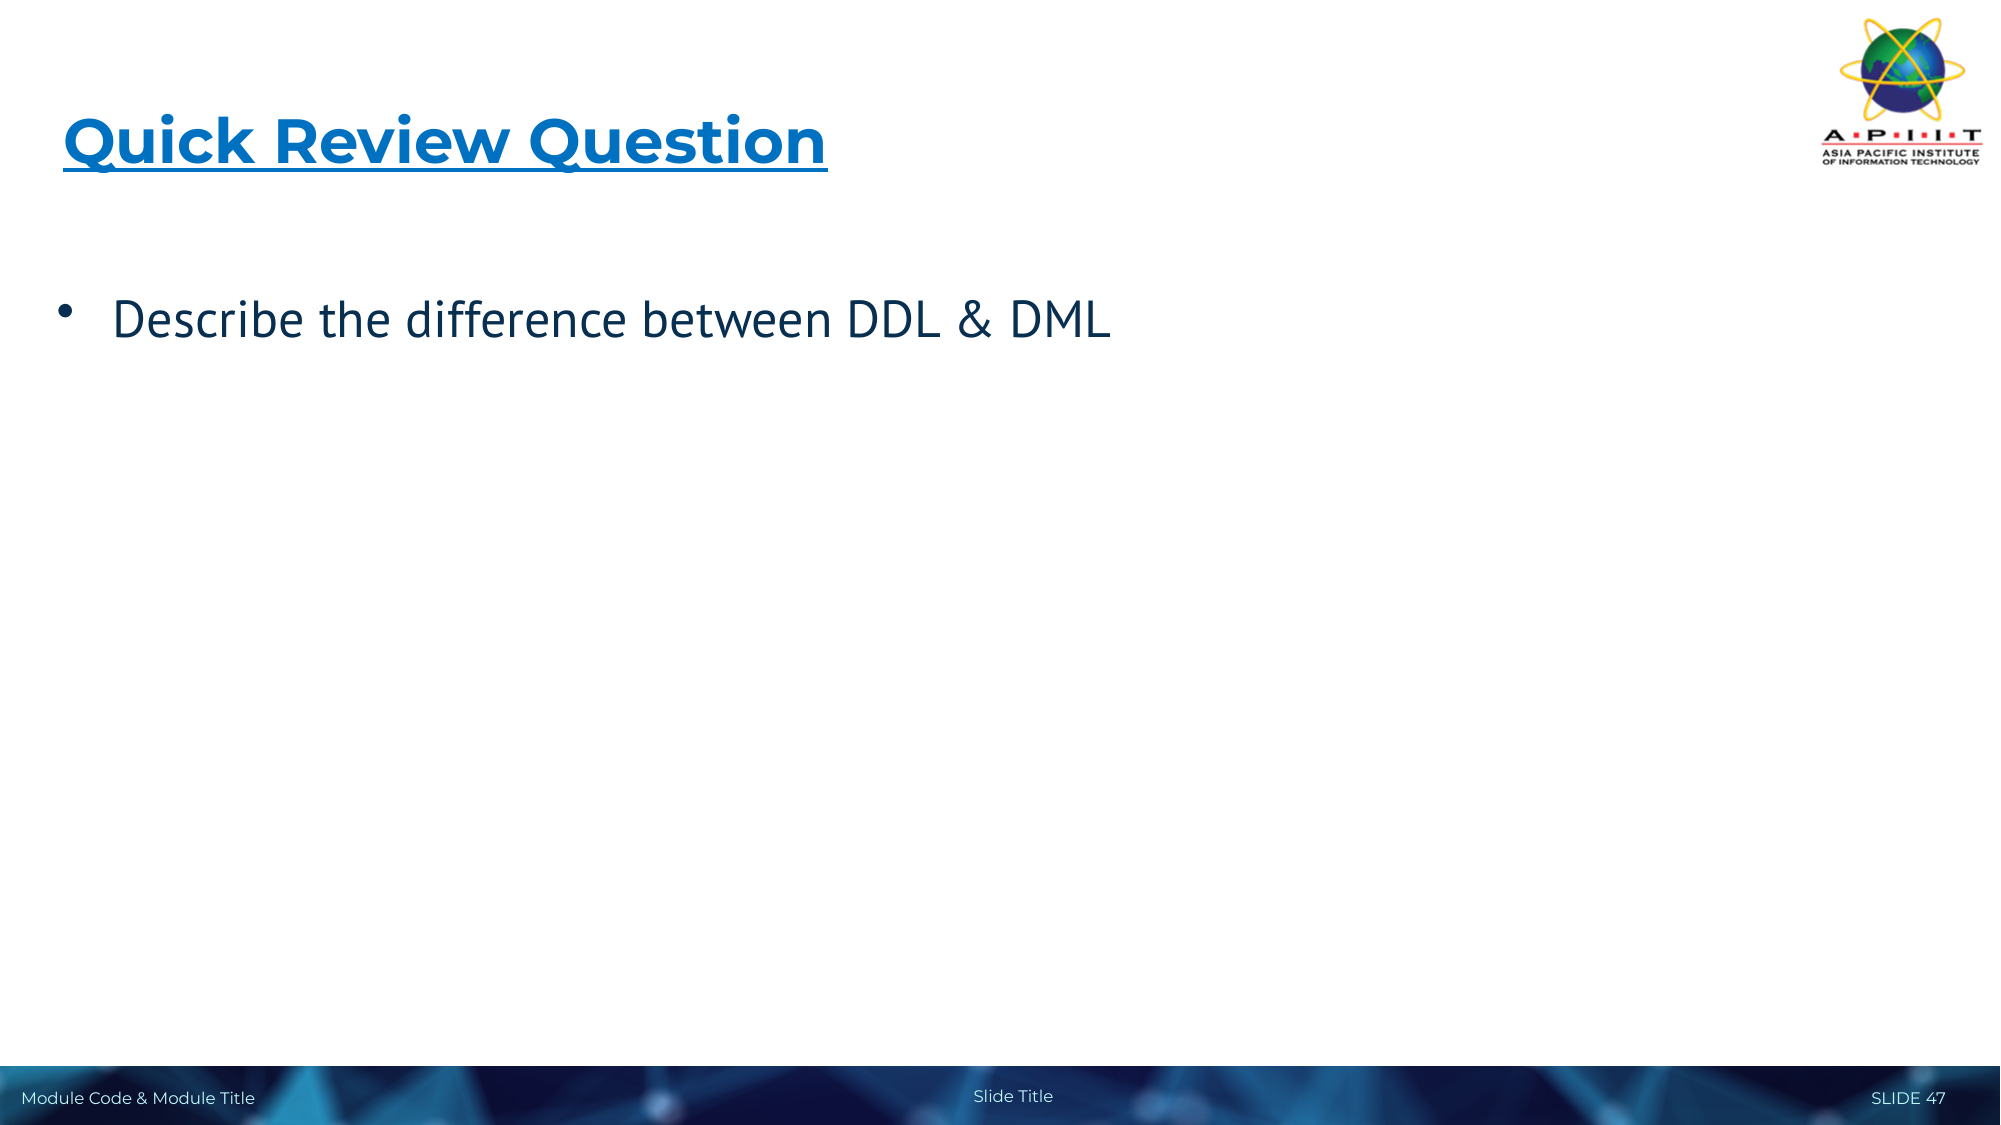

# Quick Review Question
Describe the difference between DDL & DML